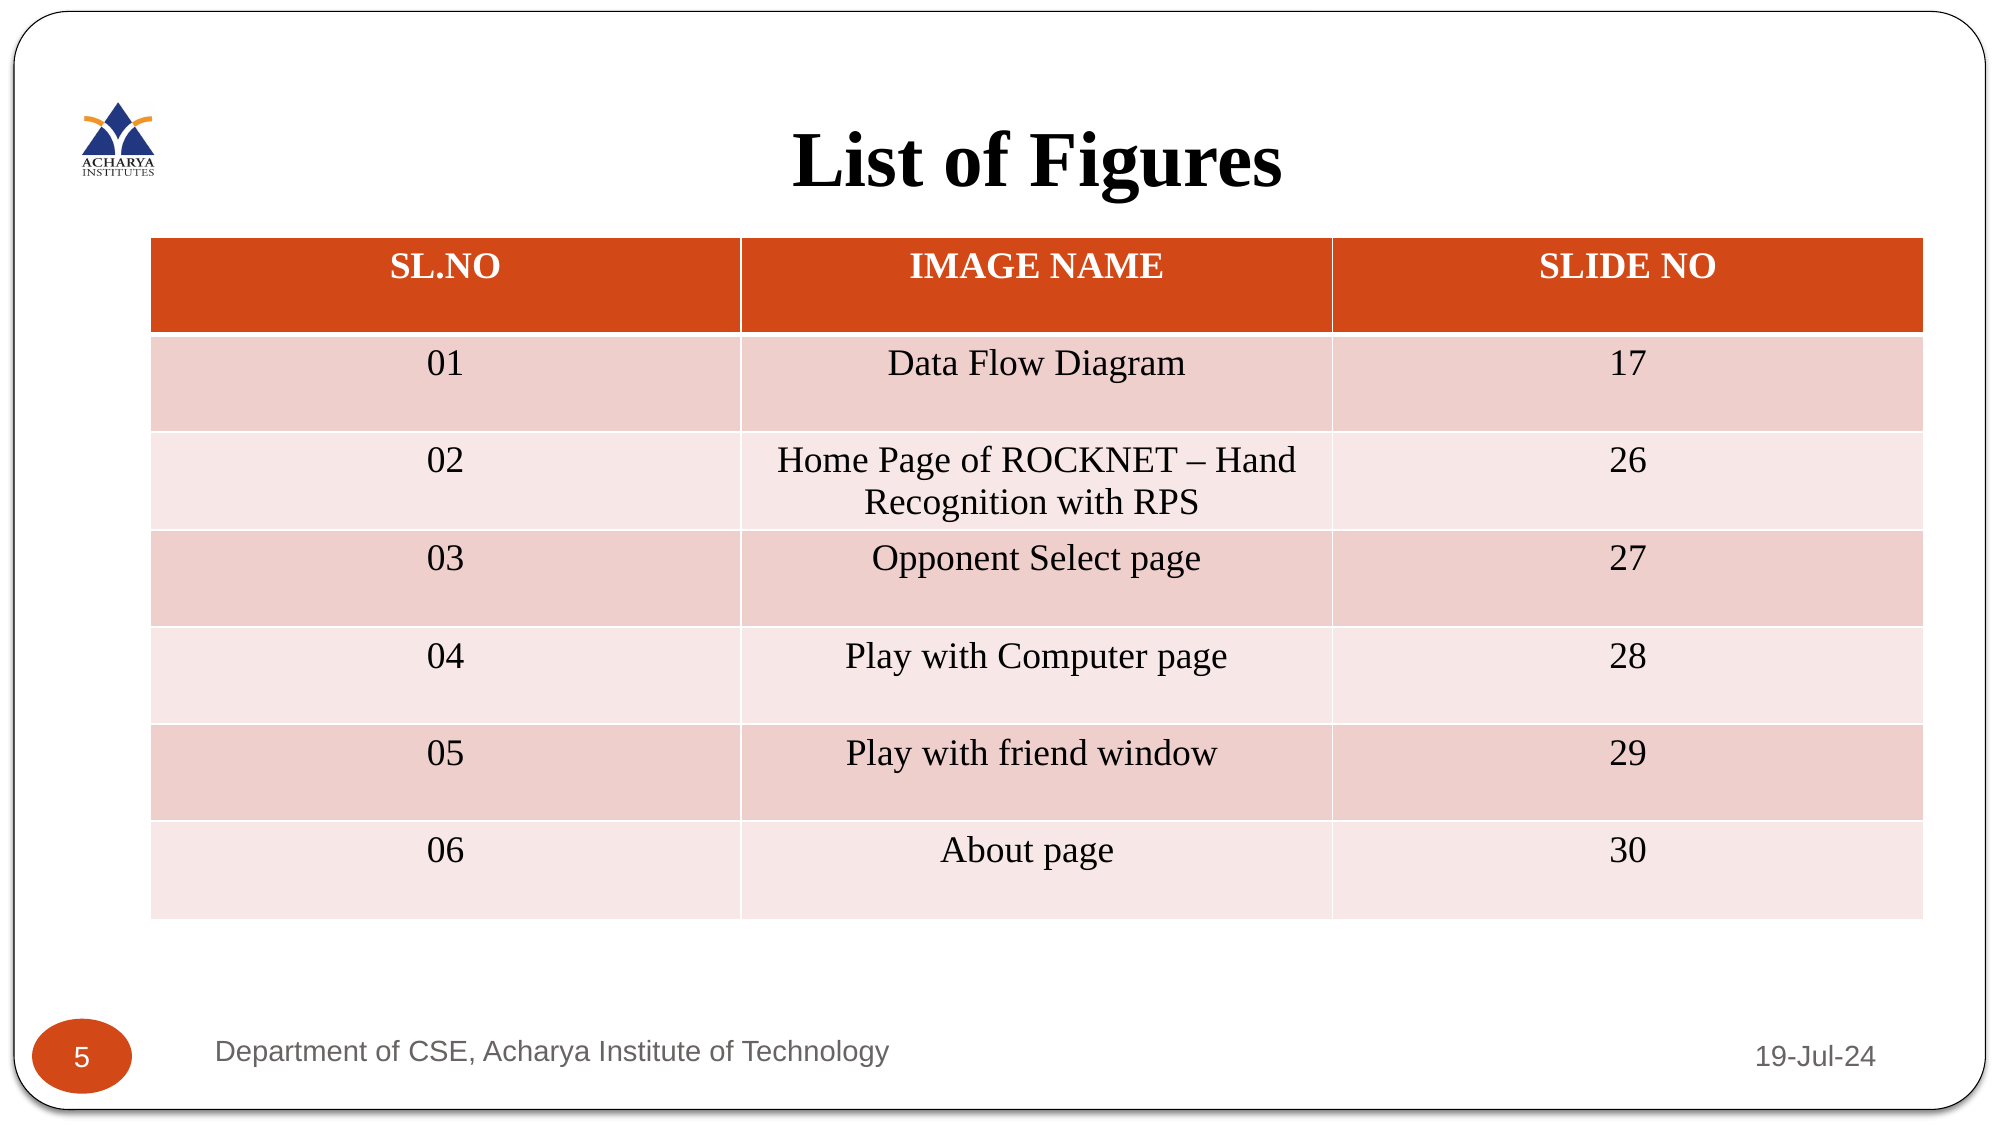

# List of Figures
| SL.NO | IMAGE NAME | SLIDE NO |
| --- | --- | --- |
| 01 | Data Flow Diagram | 17 |
| 02 | Home Page of ROCKNET – Hand Recognition with RPS | 26 |
| 03 | Opponent Select page | 27 |
| 04 | Play with Computer page | 28 |
| 05 | Play with friend window | 29 |
| 06 | About page | 30 |
Department of CSE, Acharya Institute of Technology
19-Jul-24
5